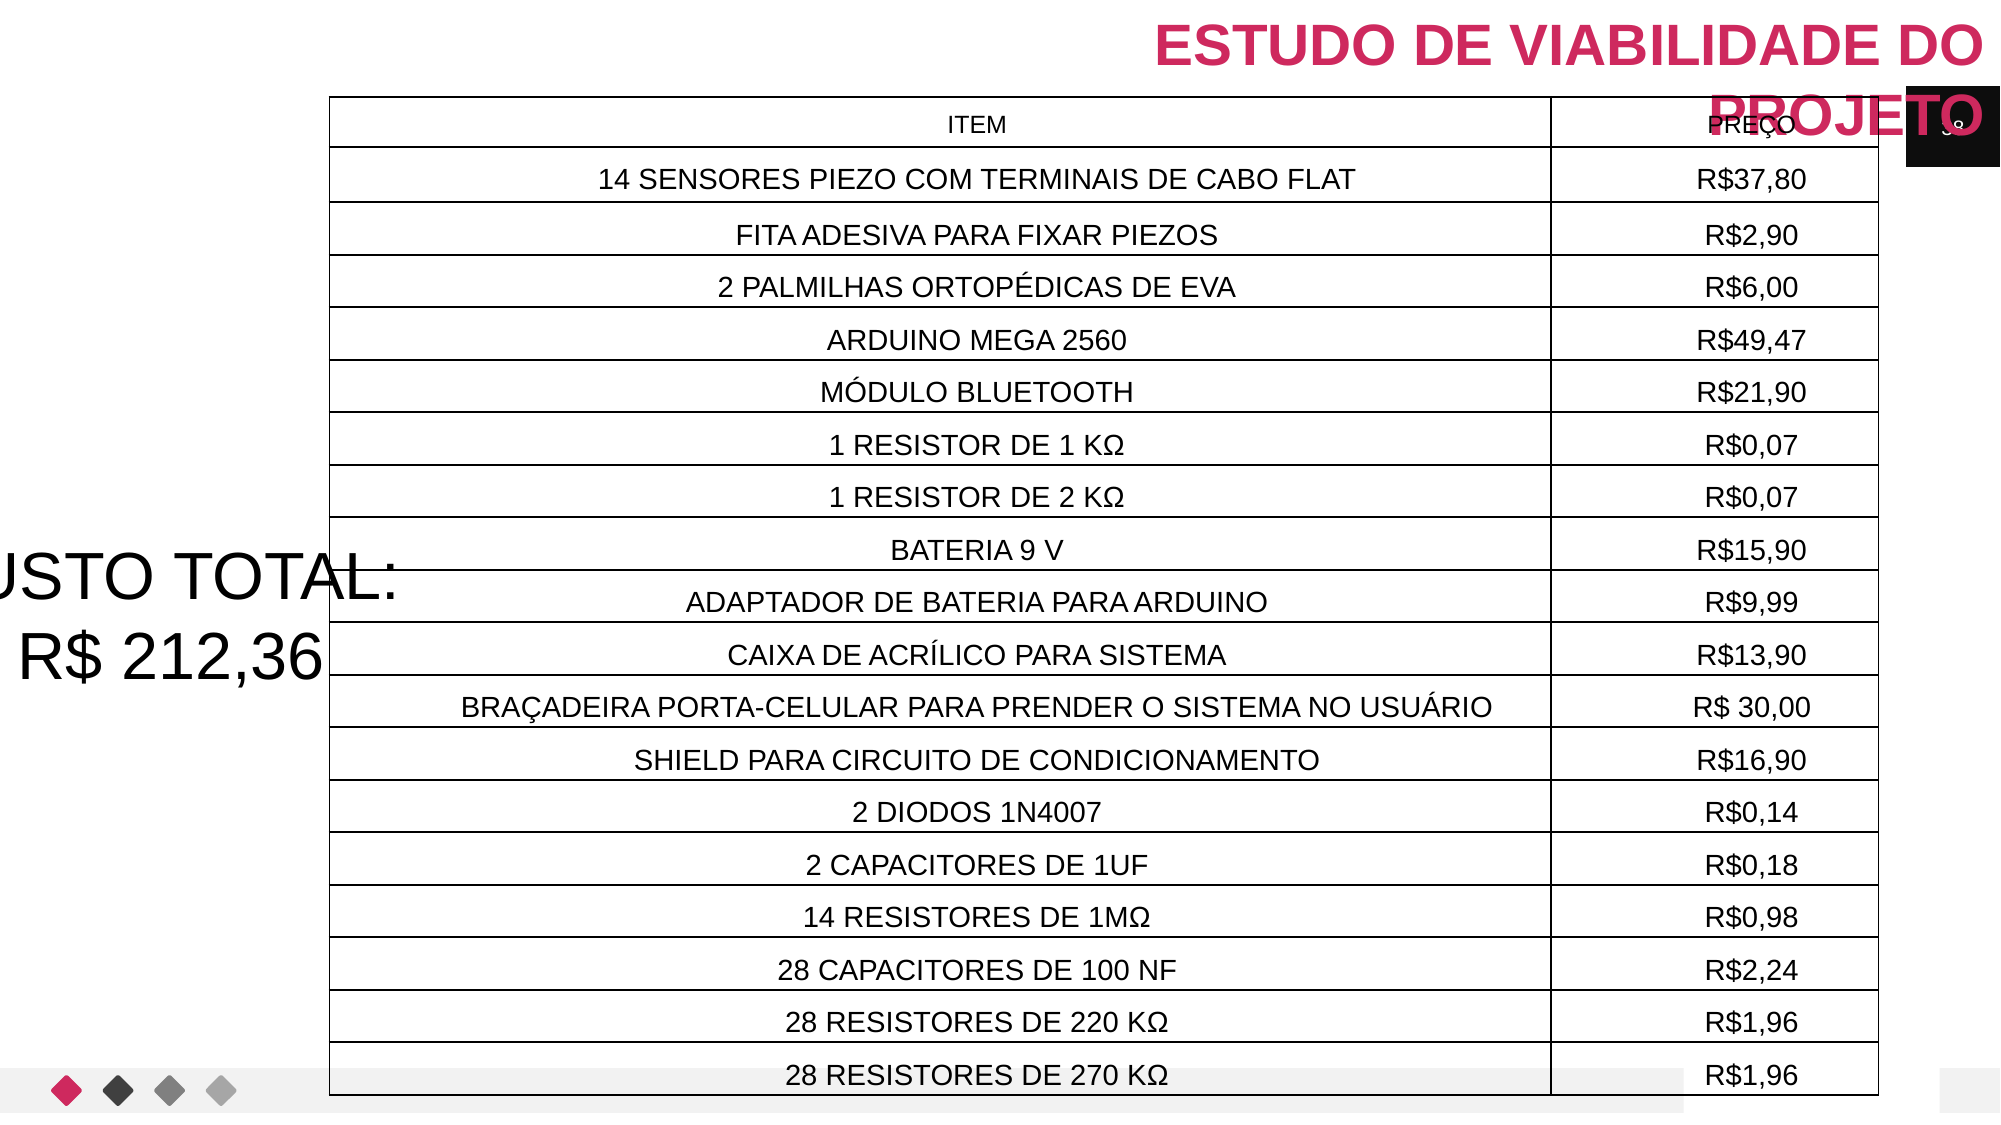

ESTUDO DE VIABILIDADE DO PROJETO

| ITEM | PREÇO |
| --- | --- |
| 14 SENSORES PIEZO COM TERMINAIS DE CABO FLAT | R$37,80 |
| FITA ADESIVA PARA FIXAR PIEZOS | R$2,90 |
| 2 PALMILHAS ORTOPÉDICAS DE EVA | R$6,00 |
| ARDUINO MEGA 2560 | R$49,47 |
| MÓDULO BLUETOOTH | R$21,90 |
| 1 RESISTOR DE 1 KΩ | R$0,07 |
| 1 RESISTOR DE 2 KΩ | R$0,07 |
| BATERIA 9 V | R$15,90 |
| ADAPTADOR DE BATERIA PARA ARDUINO | R$9,99 |
| CAIXA DE ACRÍLICO PARA SISTEMA | R$13,90 |
| BRAÇADEIRA PORTA-CELULAR PARA PRENDER O SISTEMA NO USUÁRIO | R$ 30,00 |
| SHIELD PARA CIRCUITO DE CONDICIONAMENTO | R$16,90 |
| 2 DIODOS 1N4007 | R$0,14 |
| 2 CAPACITORES DE 1UF | R$0,18 |
| 14 RESISTORES DE 1MΩ | R$0,98 |
| 28 CAPACITORES DE 100 NF | R$2,24 |
| 28 RESISTORES DE 220 KΩ | R$1,96 |
| 28 RESISTORES DE 270 KΩ | R$1,96 |
38
CUSTO TOTAL:
 R$ 212,36